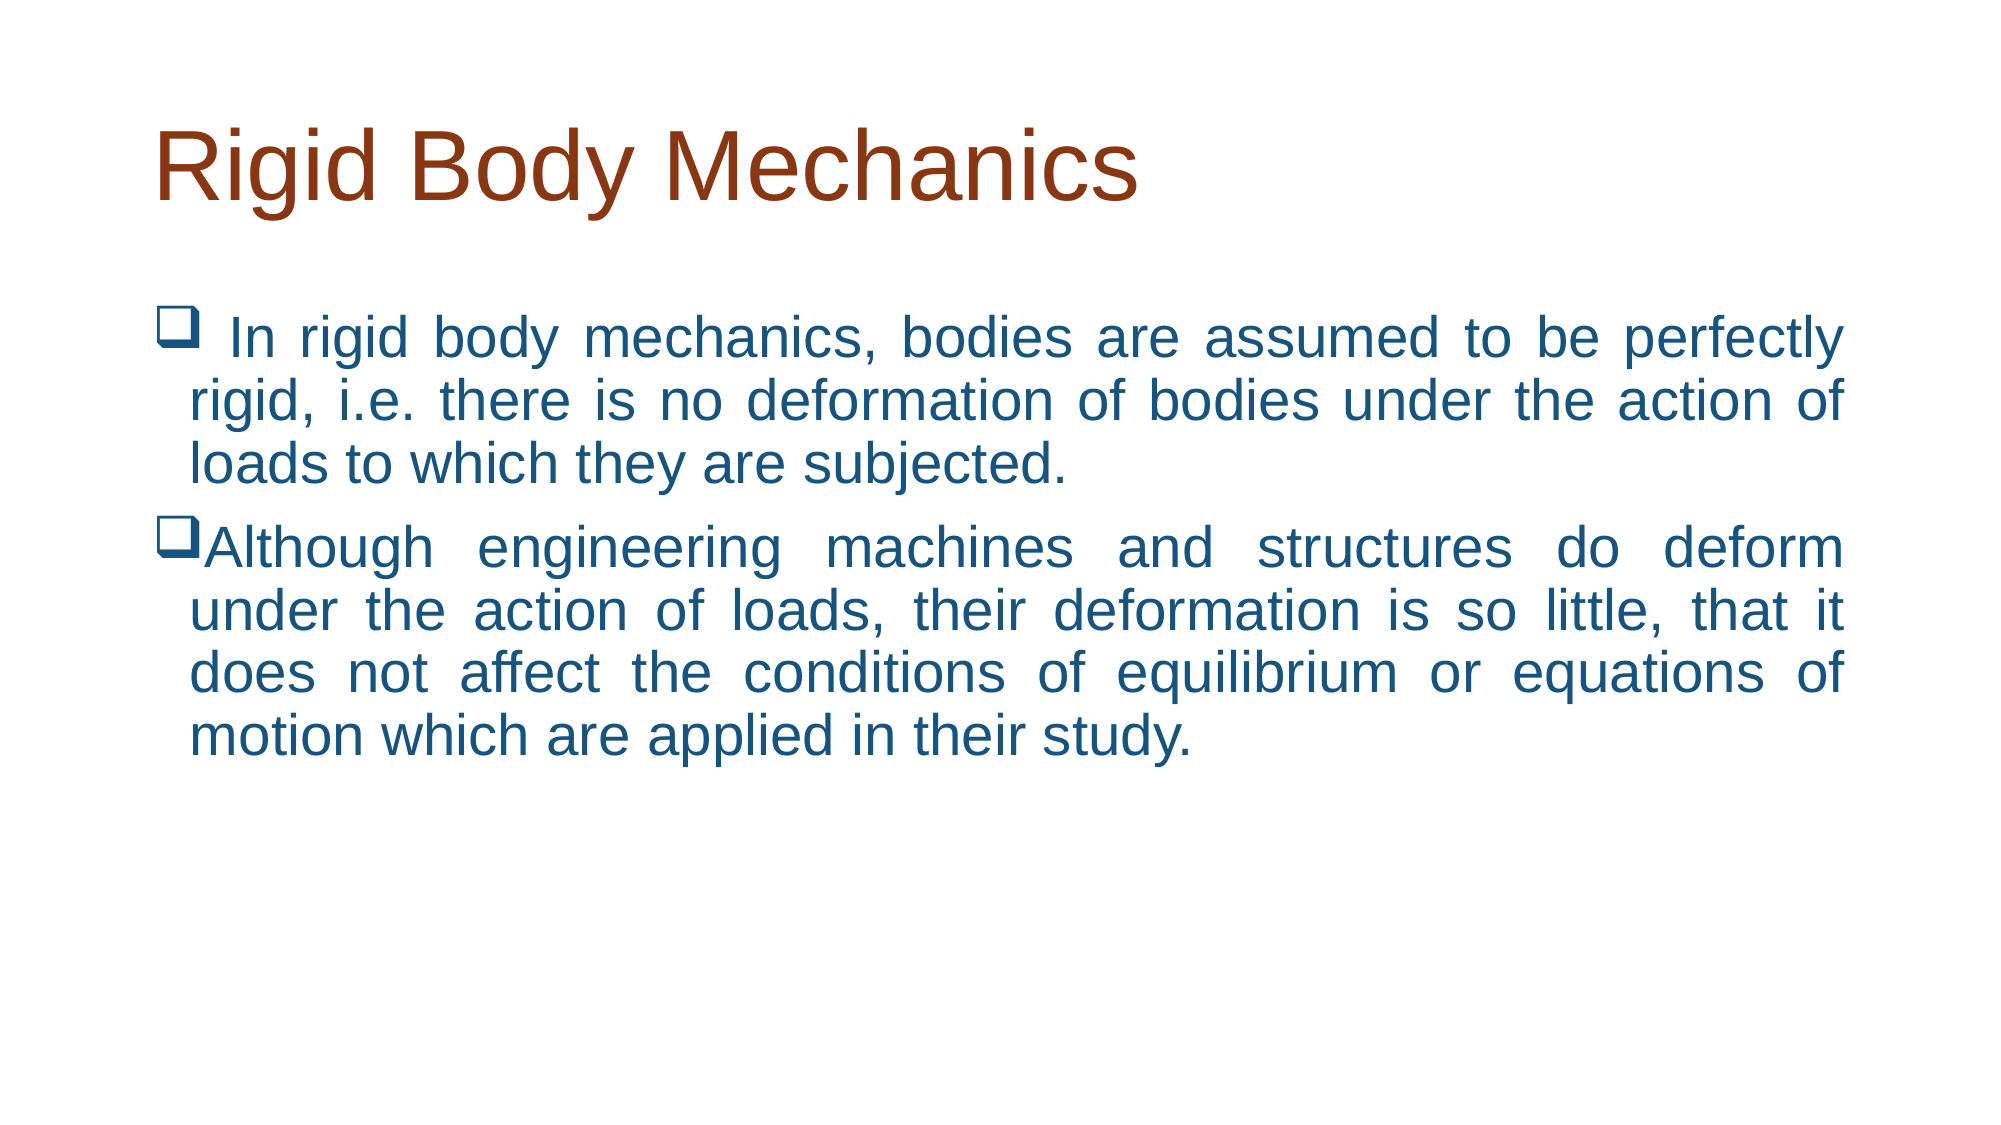

# Rigid Body Mechanics
 In rigid body mechanics, bodies are assumed to be perfectly rigid, i.e. there is no deformation of bodies under the action of loads to which they are subjected.
Although engineering machines and structures do deform under the action of loads, their deformation is so little, that it does not affect the conditions of equilibrium or equations of motion which are applied in their study.